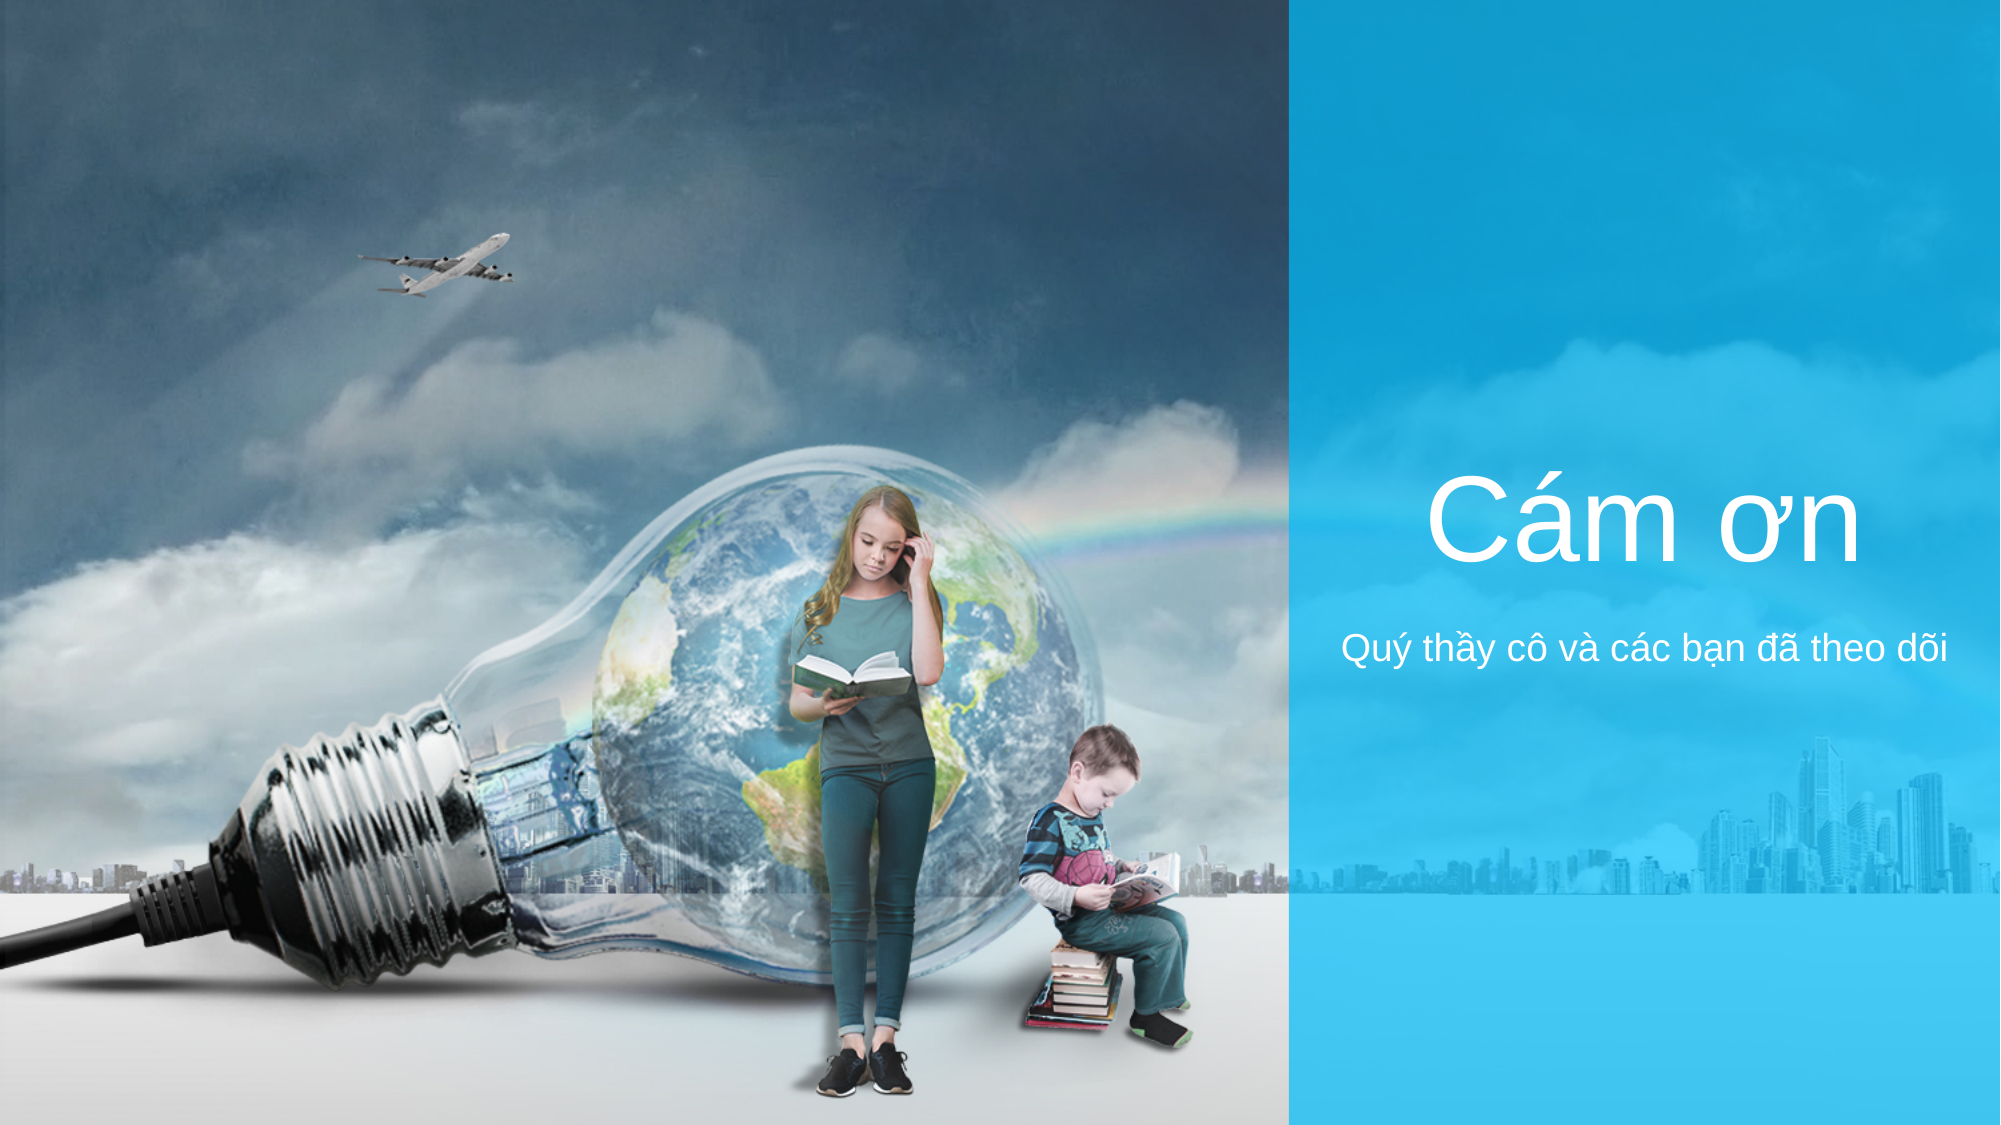

Cám ơn
Quý thầy cô và các bạn đã theo dõi